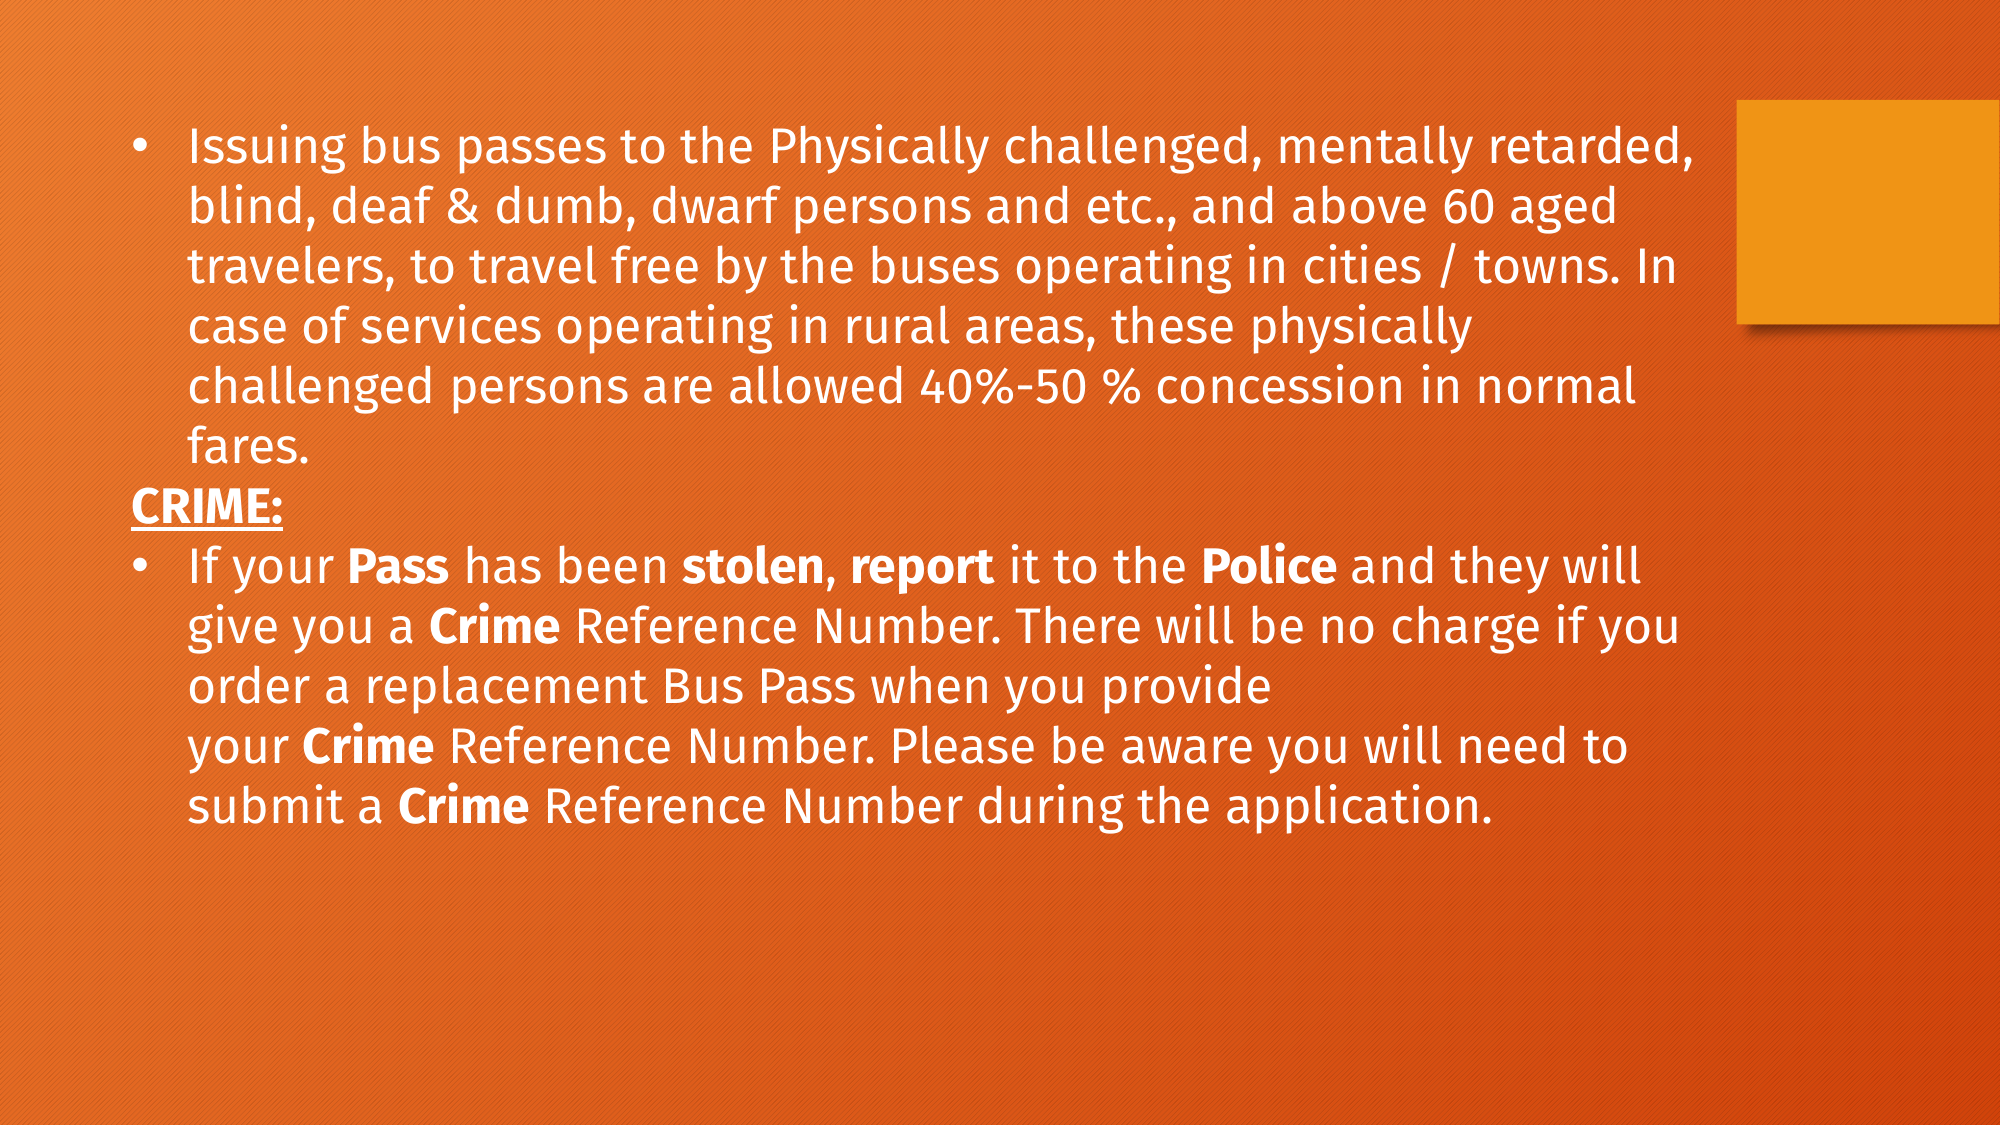

Issuing bus passes to the Physically challenged, mentally retarded, blind, deaf & dumb, dwarf persons and etc., and above 60 aged travelers, to travel free by the buses operating in cities / towns. In case of services operating in rural areas, these physically challenged persons are allowed 40%-50 % concession in normal fares.
CRIME:
If your Pass has been stolen, report it to the Police and they will give you a Crime Reference Number. There will be no charge if you order a replacement Bus Pass when you provide your Crime Reference Number. Please be aware you will need to submit a Crime Reference Number during the application.